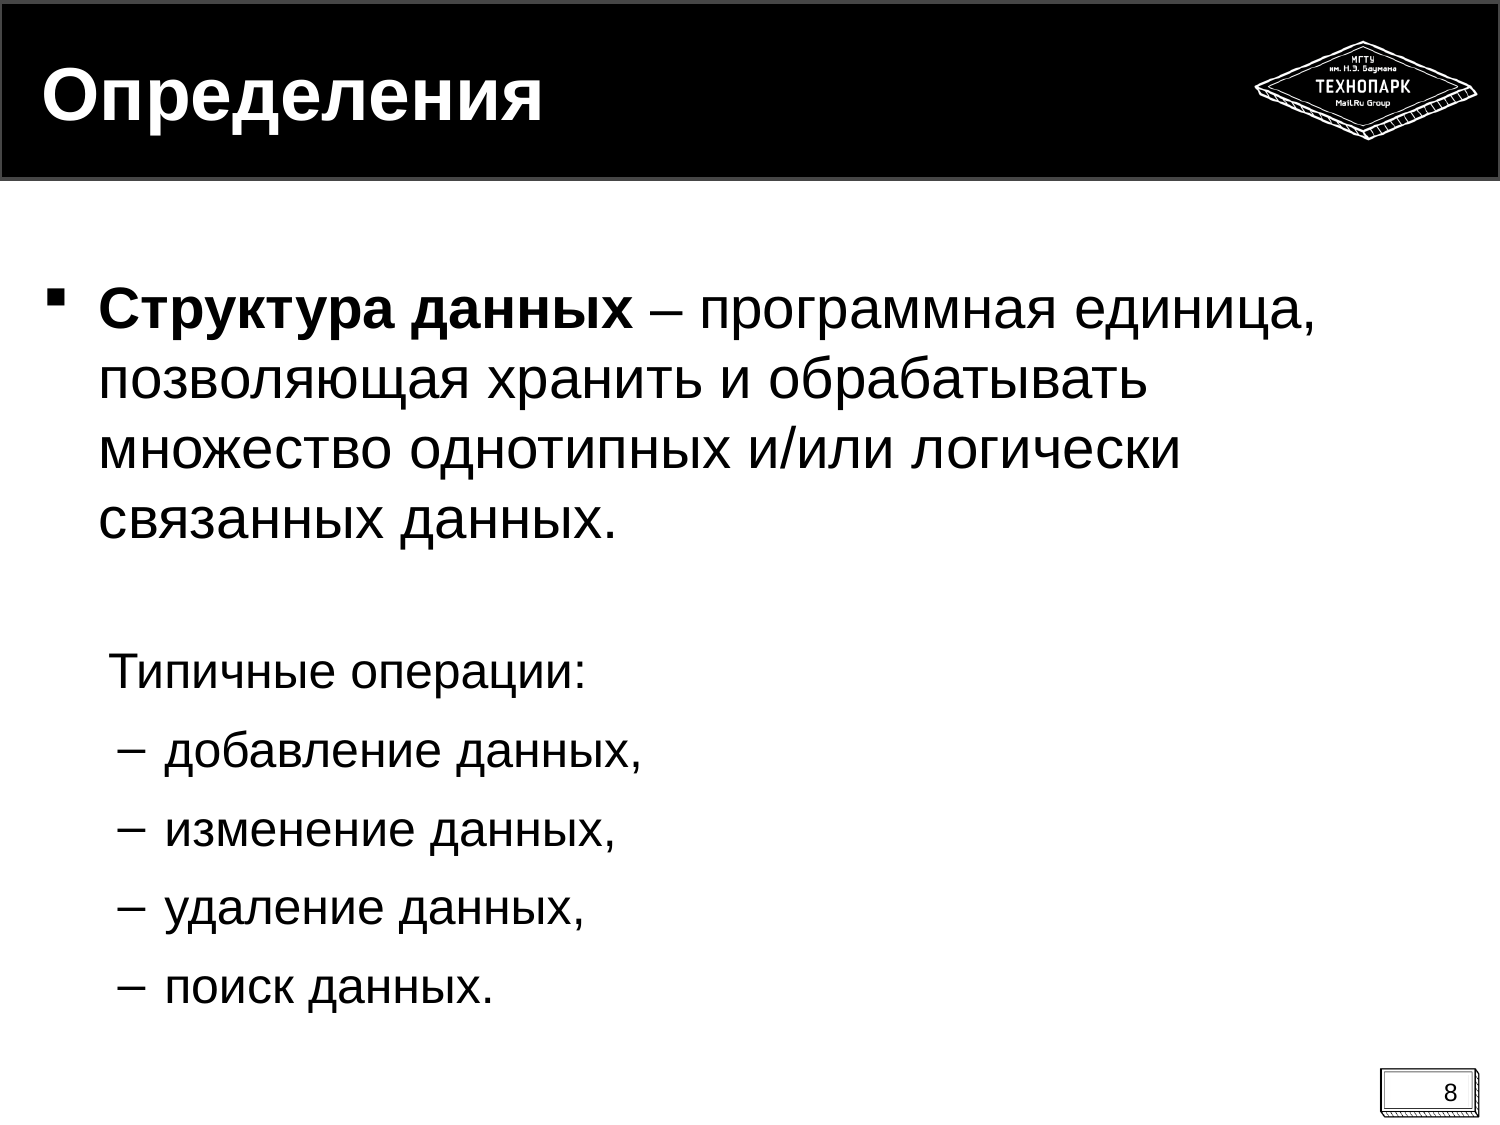

# Определения
Структура данных – программная единица, позволяющая хранить и обрабатывать множество однотипных и/или логически связанных данных.
Типичные операции:
добавление данных,
изменение данных,
удаление данных,
поиск данных.

8